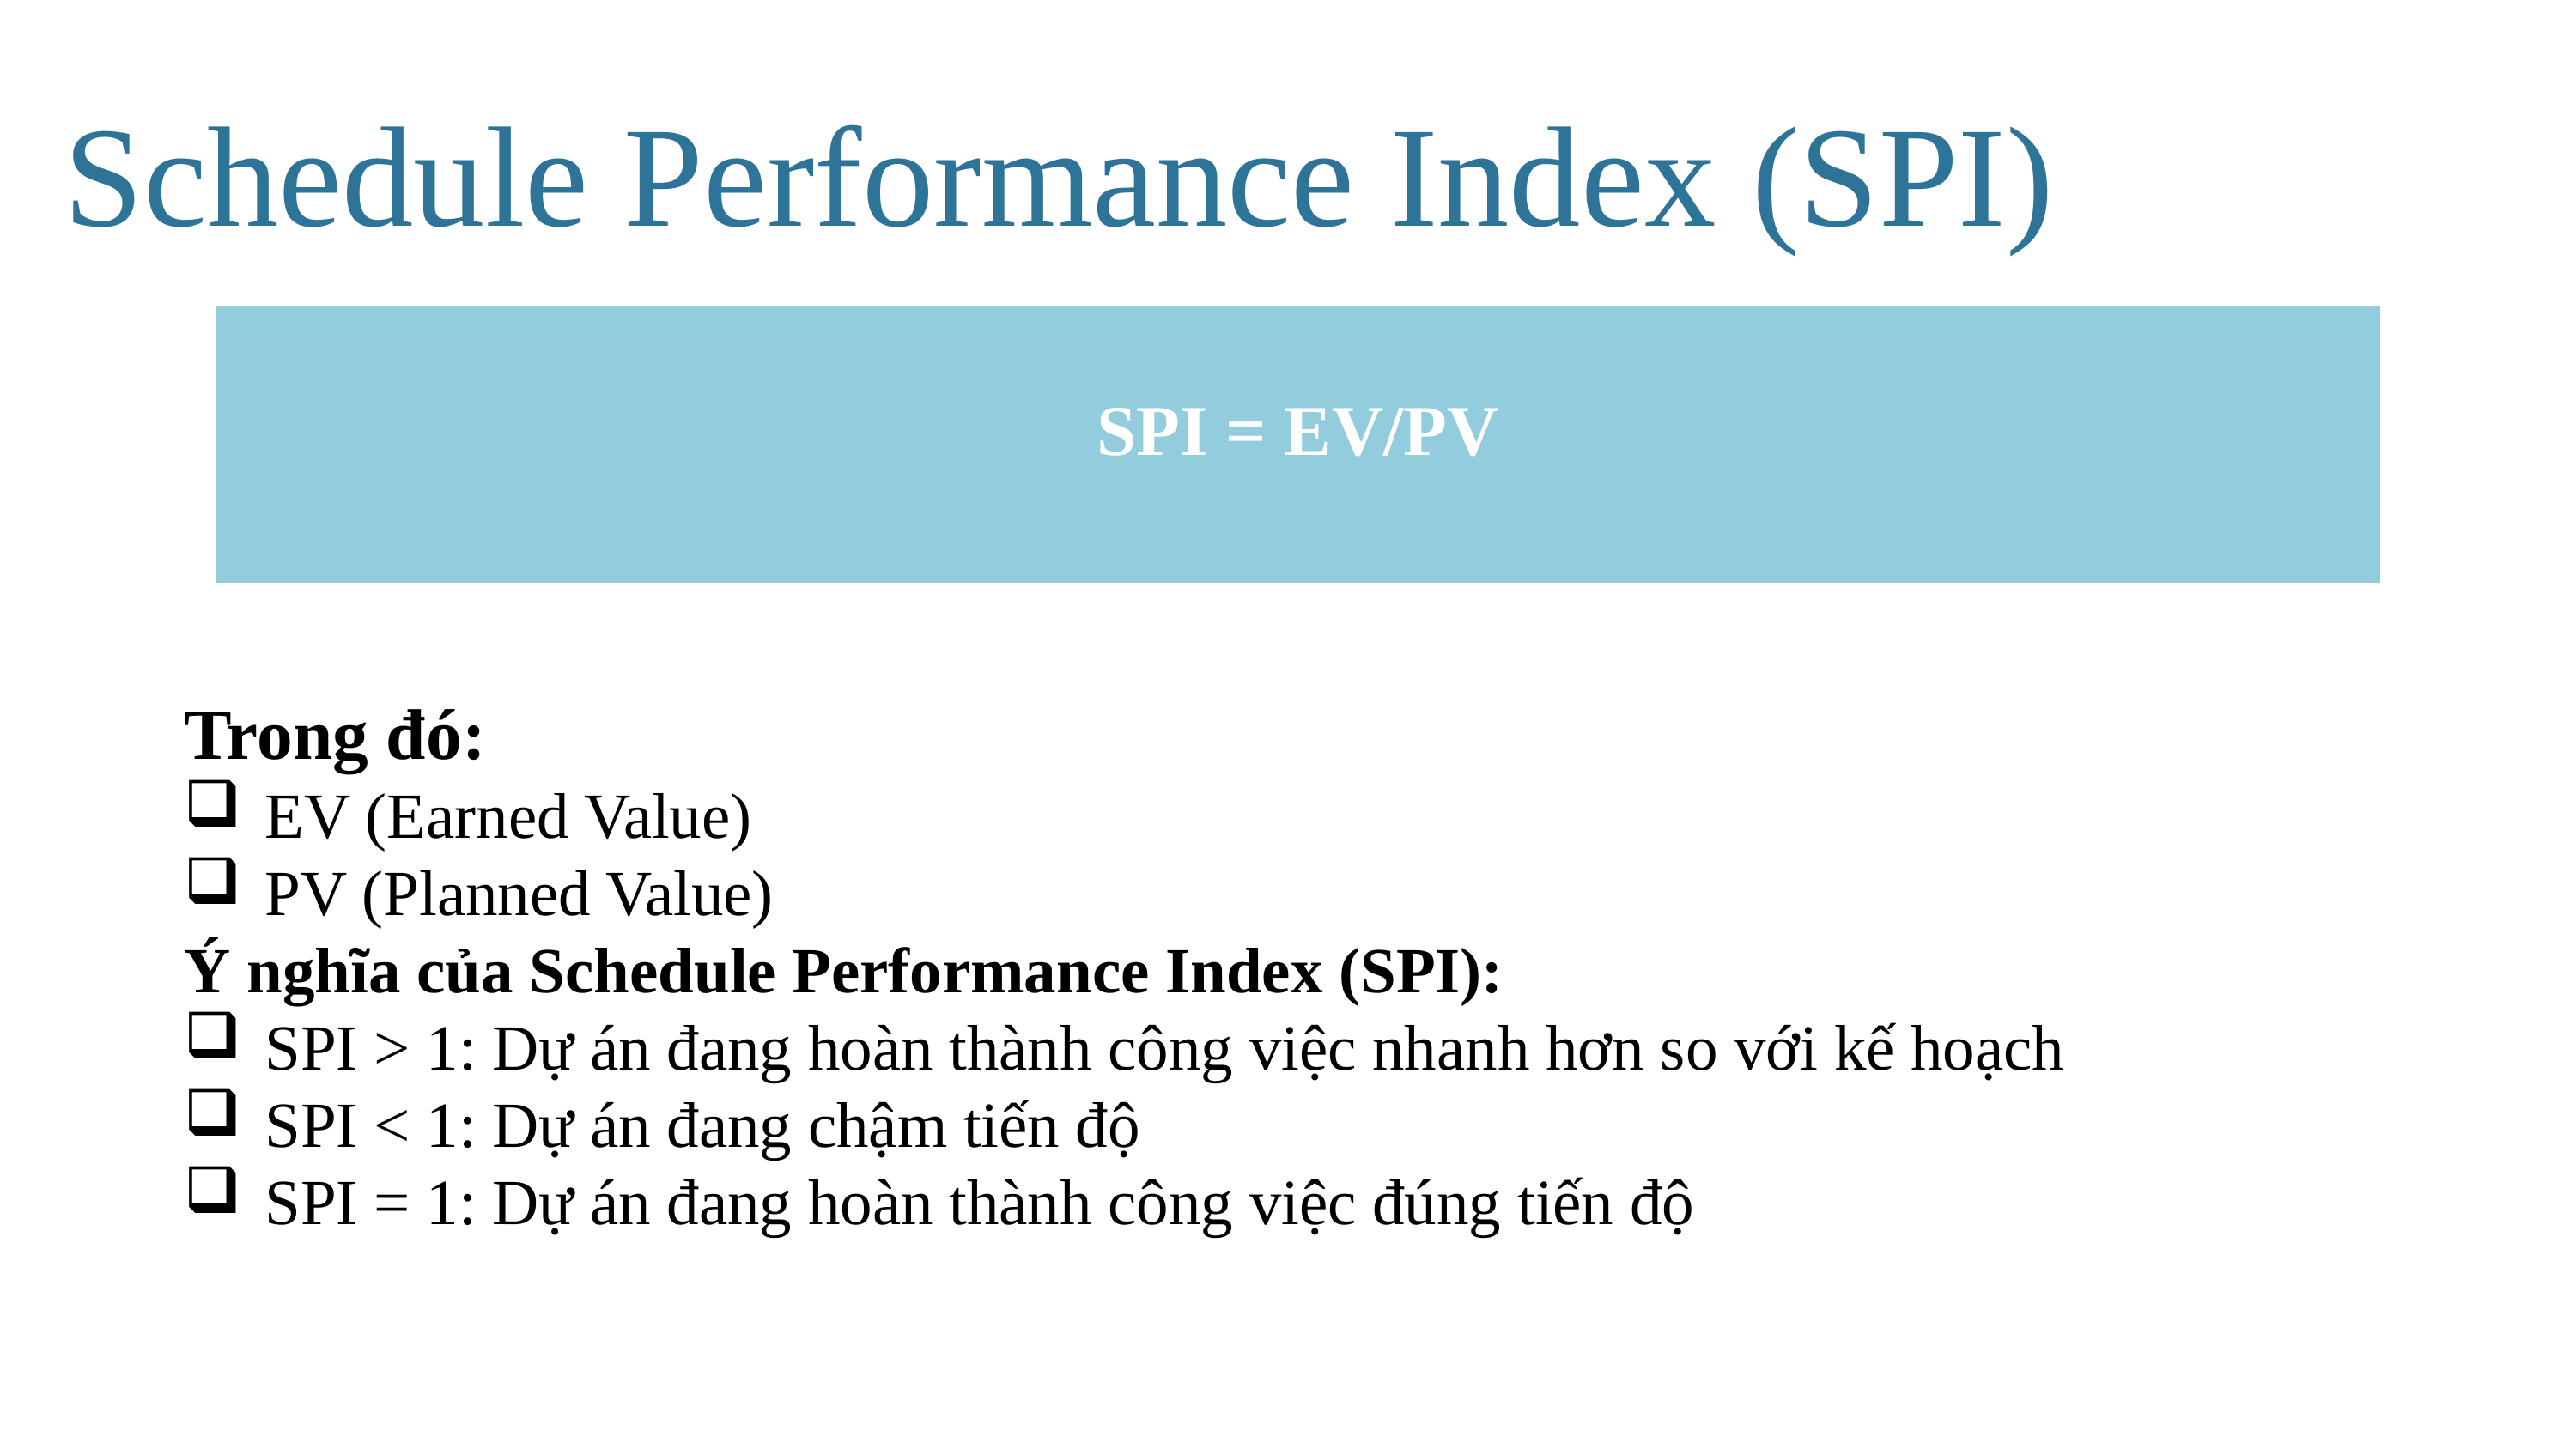

Schedule Performance Index (SPI)
| SPI = EV/PV |
| --- |
Trong đó:
EV (Earned Value)
PV (Planned Value)
Ý nghĩa của Schedule Performance Index (SPI):
SPI > 1: Dự án đang hoàn thành công việc nhanh hơn so với kế hoạch
SPI < 1: Dự án đang chậm tiến độ
SPI = 1: Dự án đang hoàn thành công việc đúng tiến độ